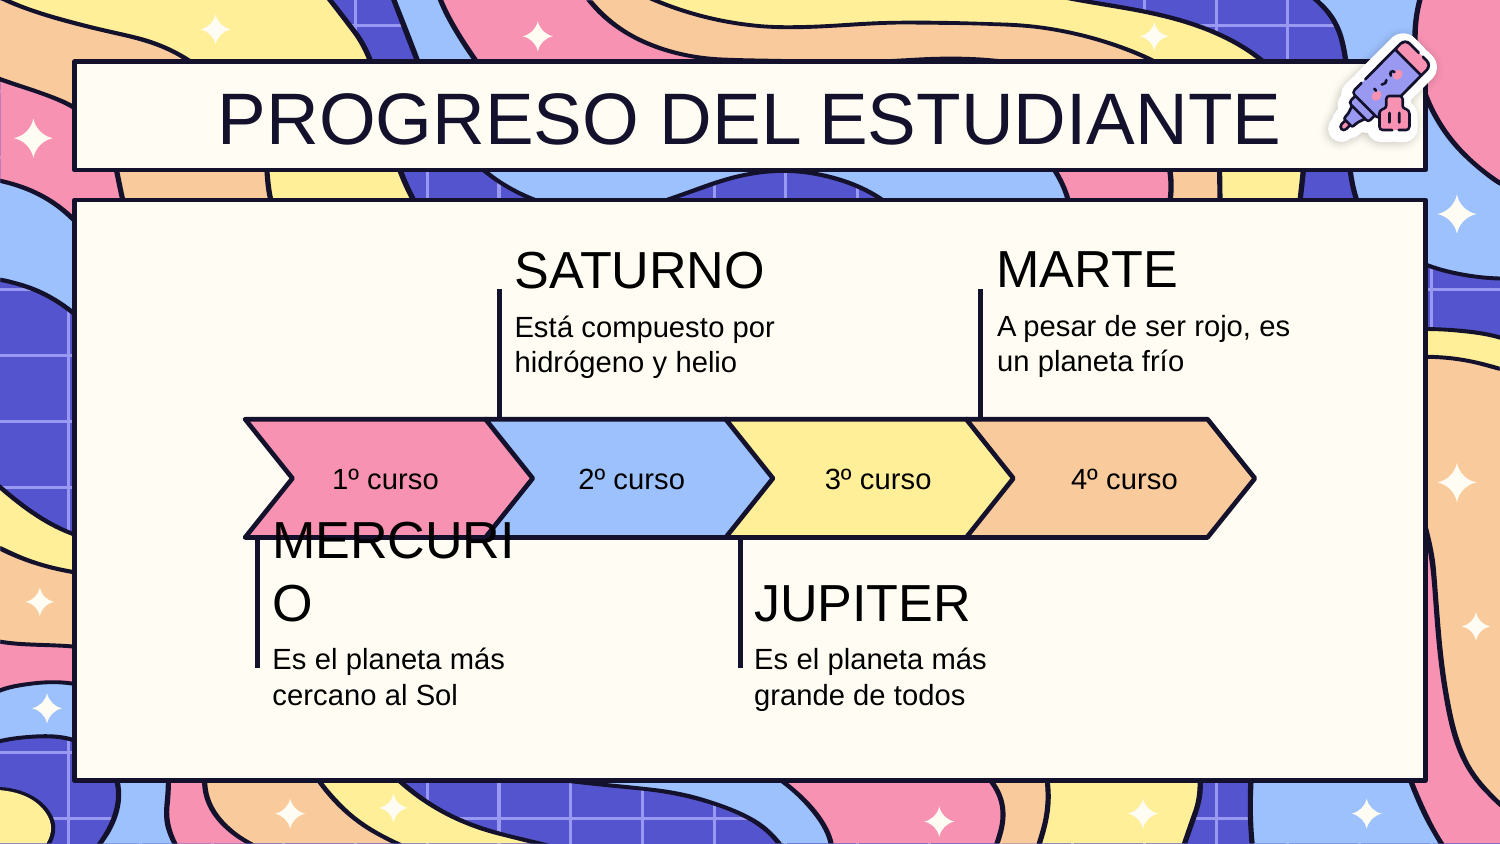

# PROGRESO DEL ESTUDIANTE
MARTE
SATURNO
A pesar de ser rojo, es un planeta frío
Está compuesto por hidrógeno y helio

1º curso
2º curso
3º curso
4º curso
 MERCURIO
JUPITER
Es el planeta más cercano al Sol
Es el planeta más grande de todos